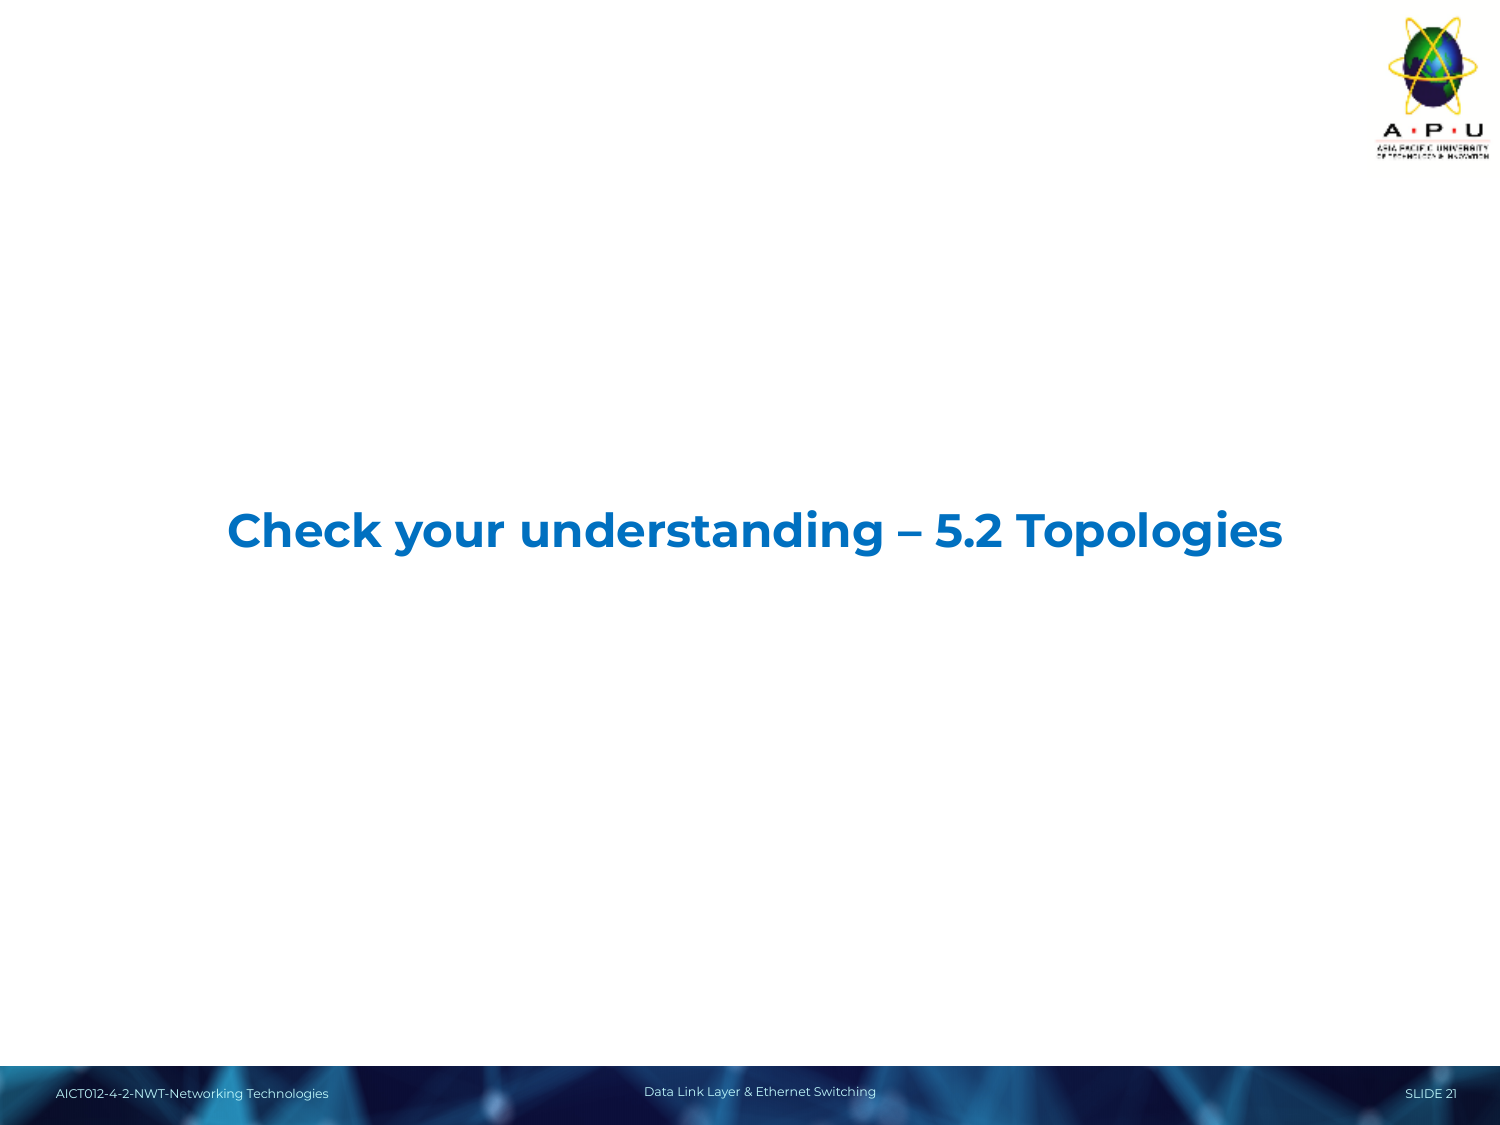

# Check your understanding – 5.2 Topologies